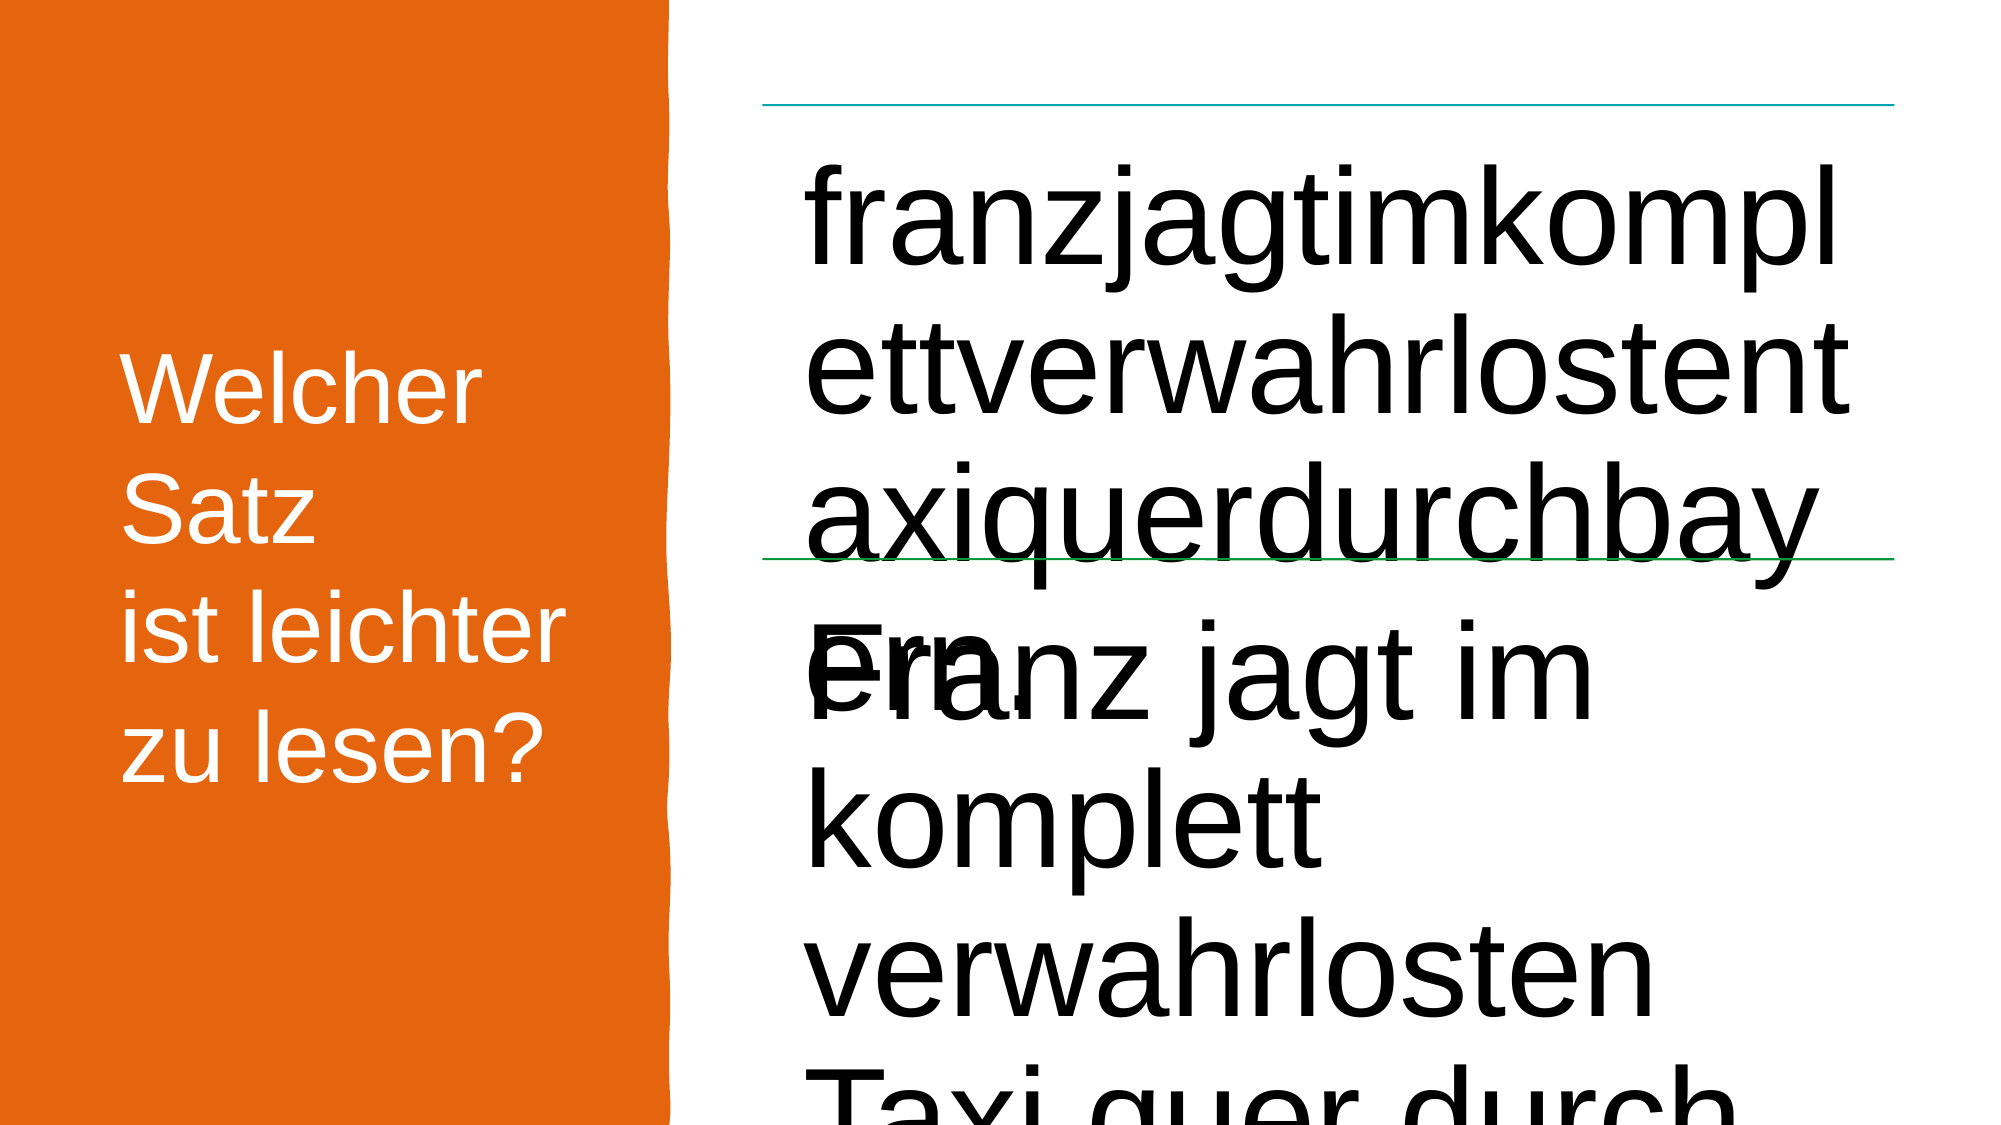

franzjagtimkomplettverwahrlostentaxiquerdurchbayern.
Franz jagt im komplett verwahrlosten Taxi quer durch Bayern.
# Welcher Satz ist leichter zu lesen?